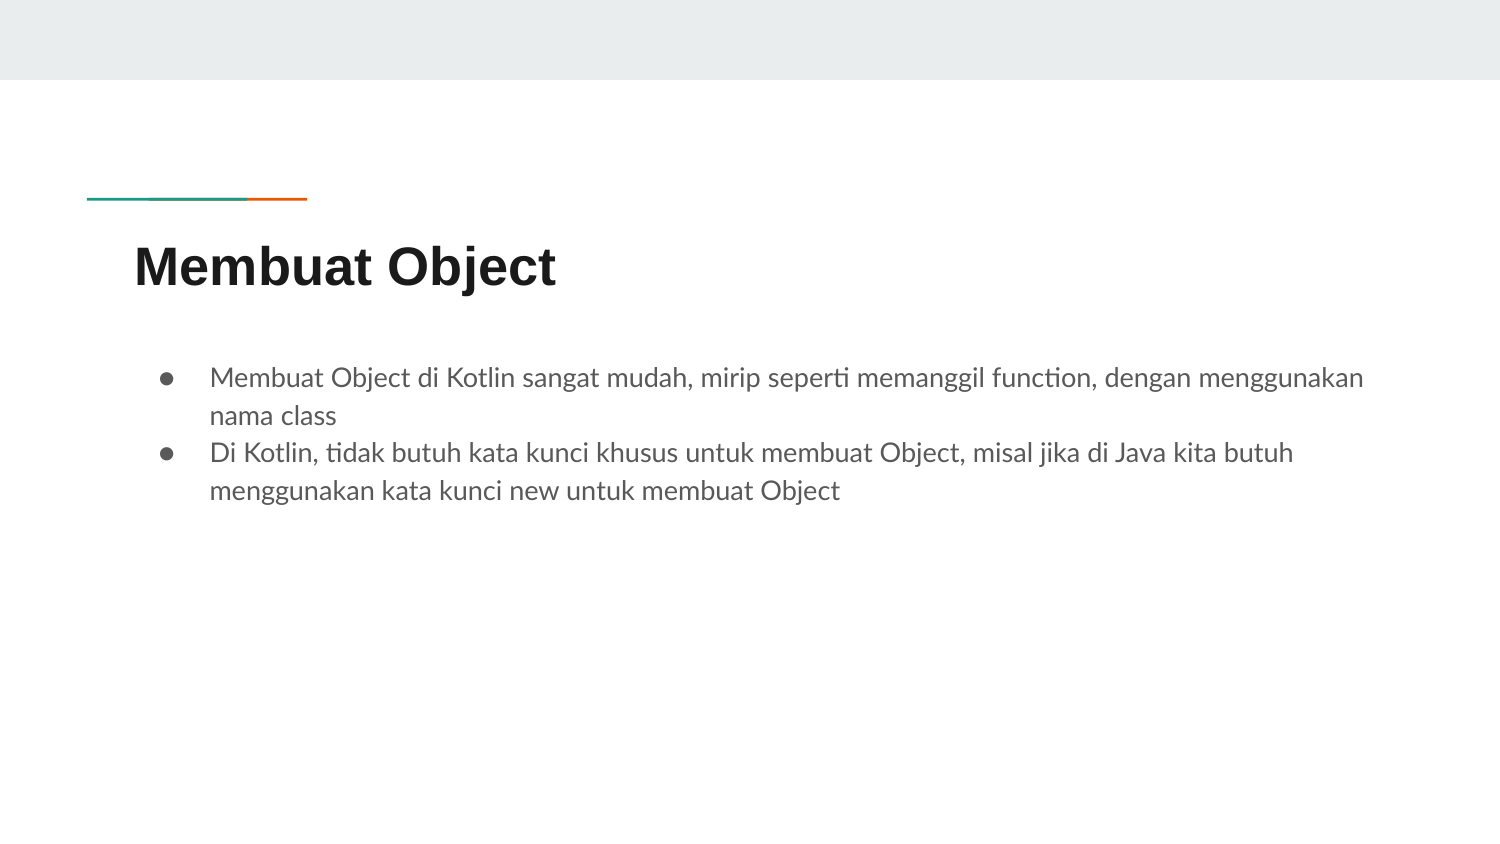

# Membuat Object
Membuat Object di Kotlin sangat mudah, mirip seperti memanggil function, dengan menggunakan nama class
Di Kotlin, tidak butuh kata kunci khusus untuk membuat Object, misal jika di Java kita butuh menggunakan kata kunci new untuk membuat Object